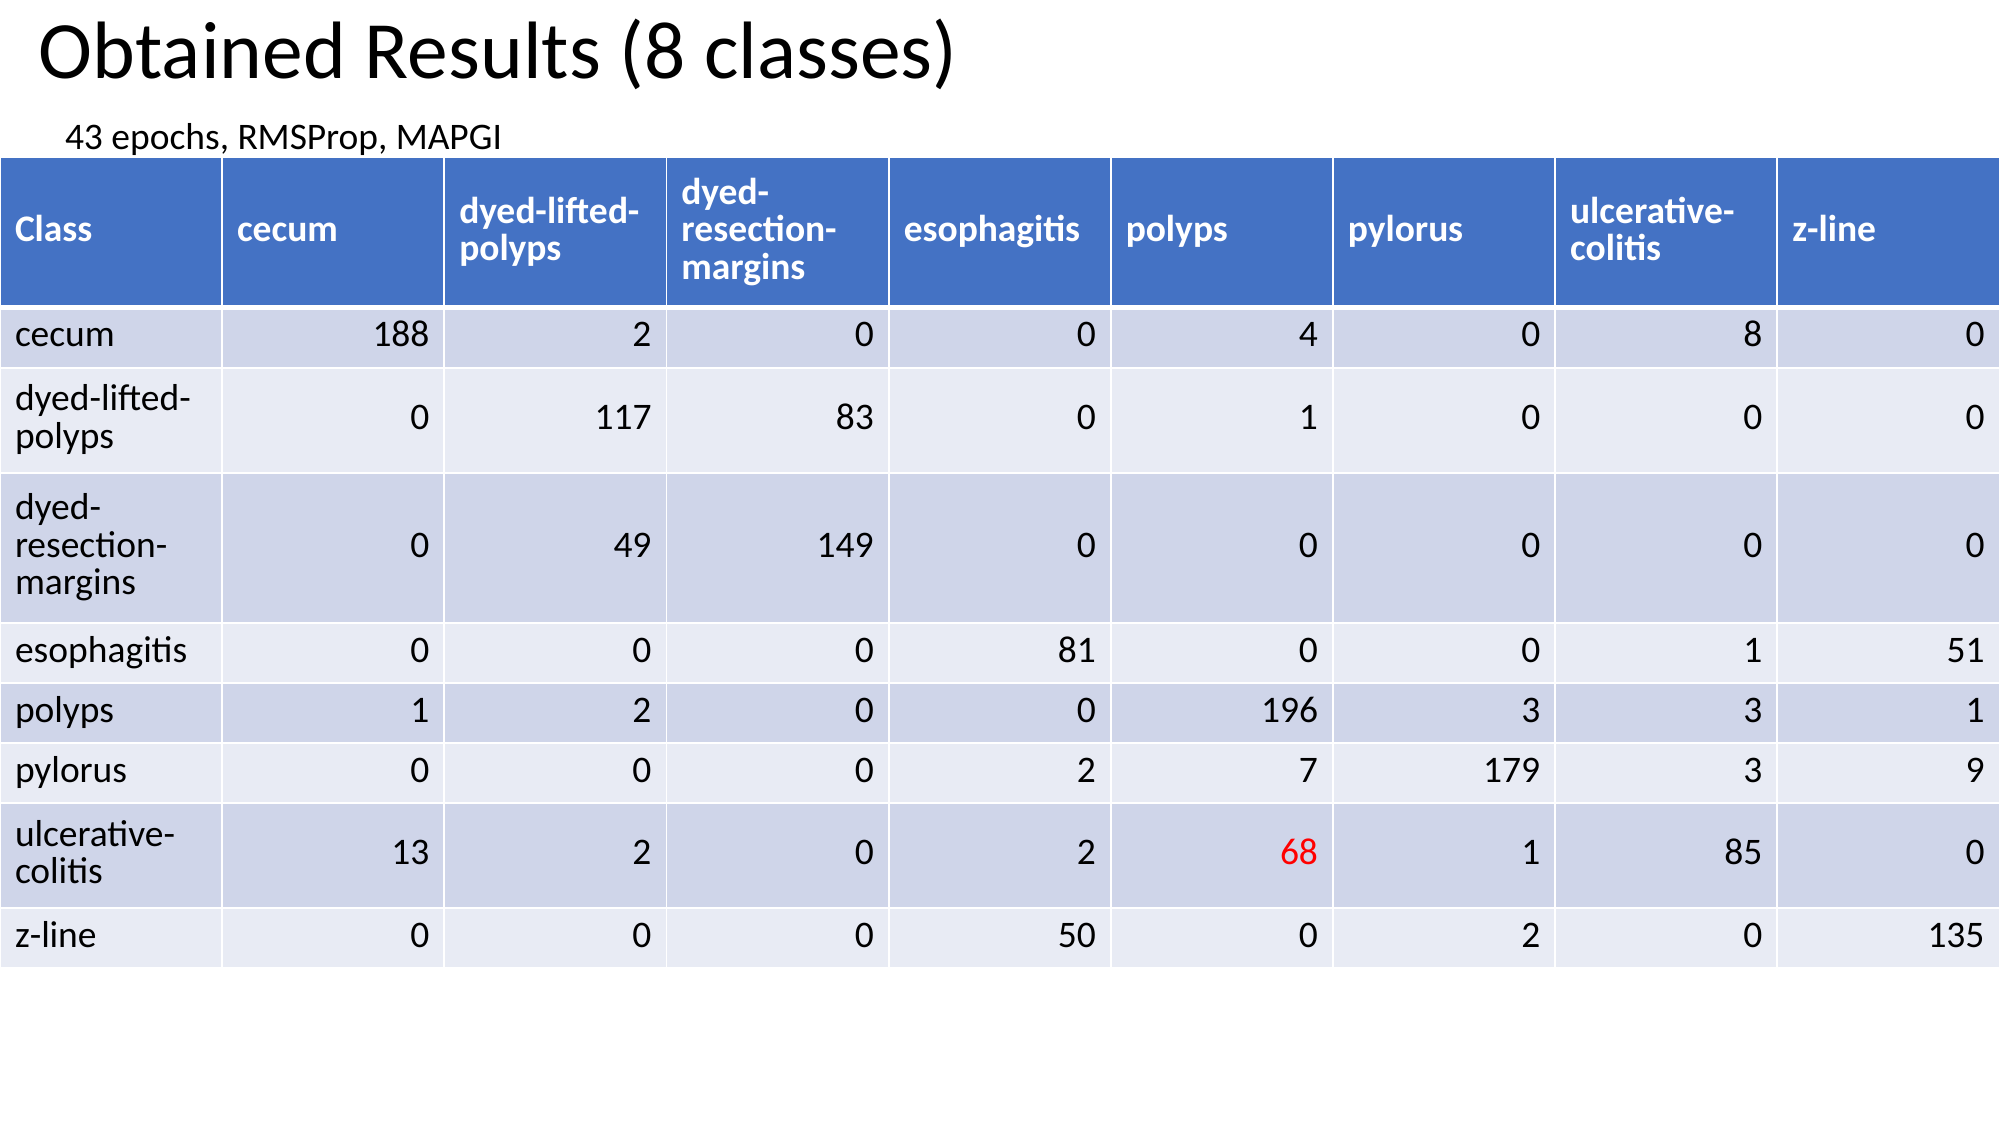

# Obtained Results (8 classes)
43 epochs, RMSProp, MAPGI
| Class | cecum | dyed-lifted-polyps | dyed-resection-margins | esophagitis | polyps | pylorus | ulcerative-colitis | z-line |
| --- | --- | --- | --- | --- | --- | --- | --- | --- |
| cecum | 188 | 2 | 0 | 0 | 4 | 0 | 8 | 0 |
| dyed-lifted-polyps | 0 | 117 | 83 | 0 | 1 | 0 | 0 | 0 |
| dyed-resection-margins | 0 | 49 | 149 | 0 | 0 | 0 | 0 | 0 |
| esophagitis | 0 | 0 | 0 | 81 | 0 | 0 | 1 | 51 |
| polyps | 1 | 2 | 0 | 0 | 196 | 3 | 3 | 1 |
| pylorus | 0 | 0 | 0 | 2 | 7 | 179 | 3 | 9 |
| ulcerative-colitis | 13 | 2 | 0 | 2 | 68 | 1 | 85 | 0 |
| z-line | 0 | 0 | 0 | 50 | 0 | 2 | 0 | 135 |